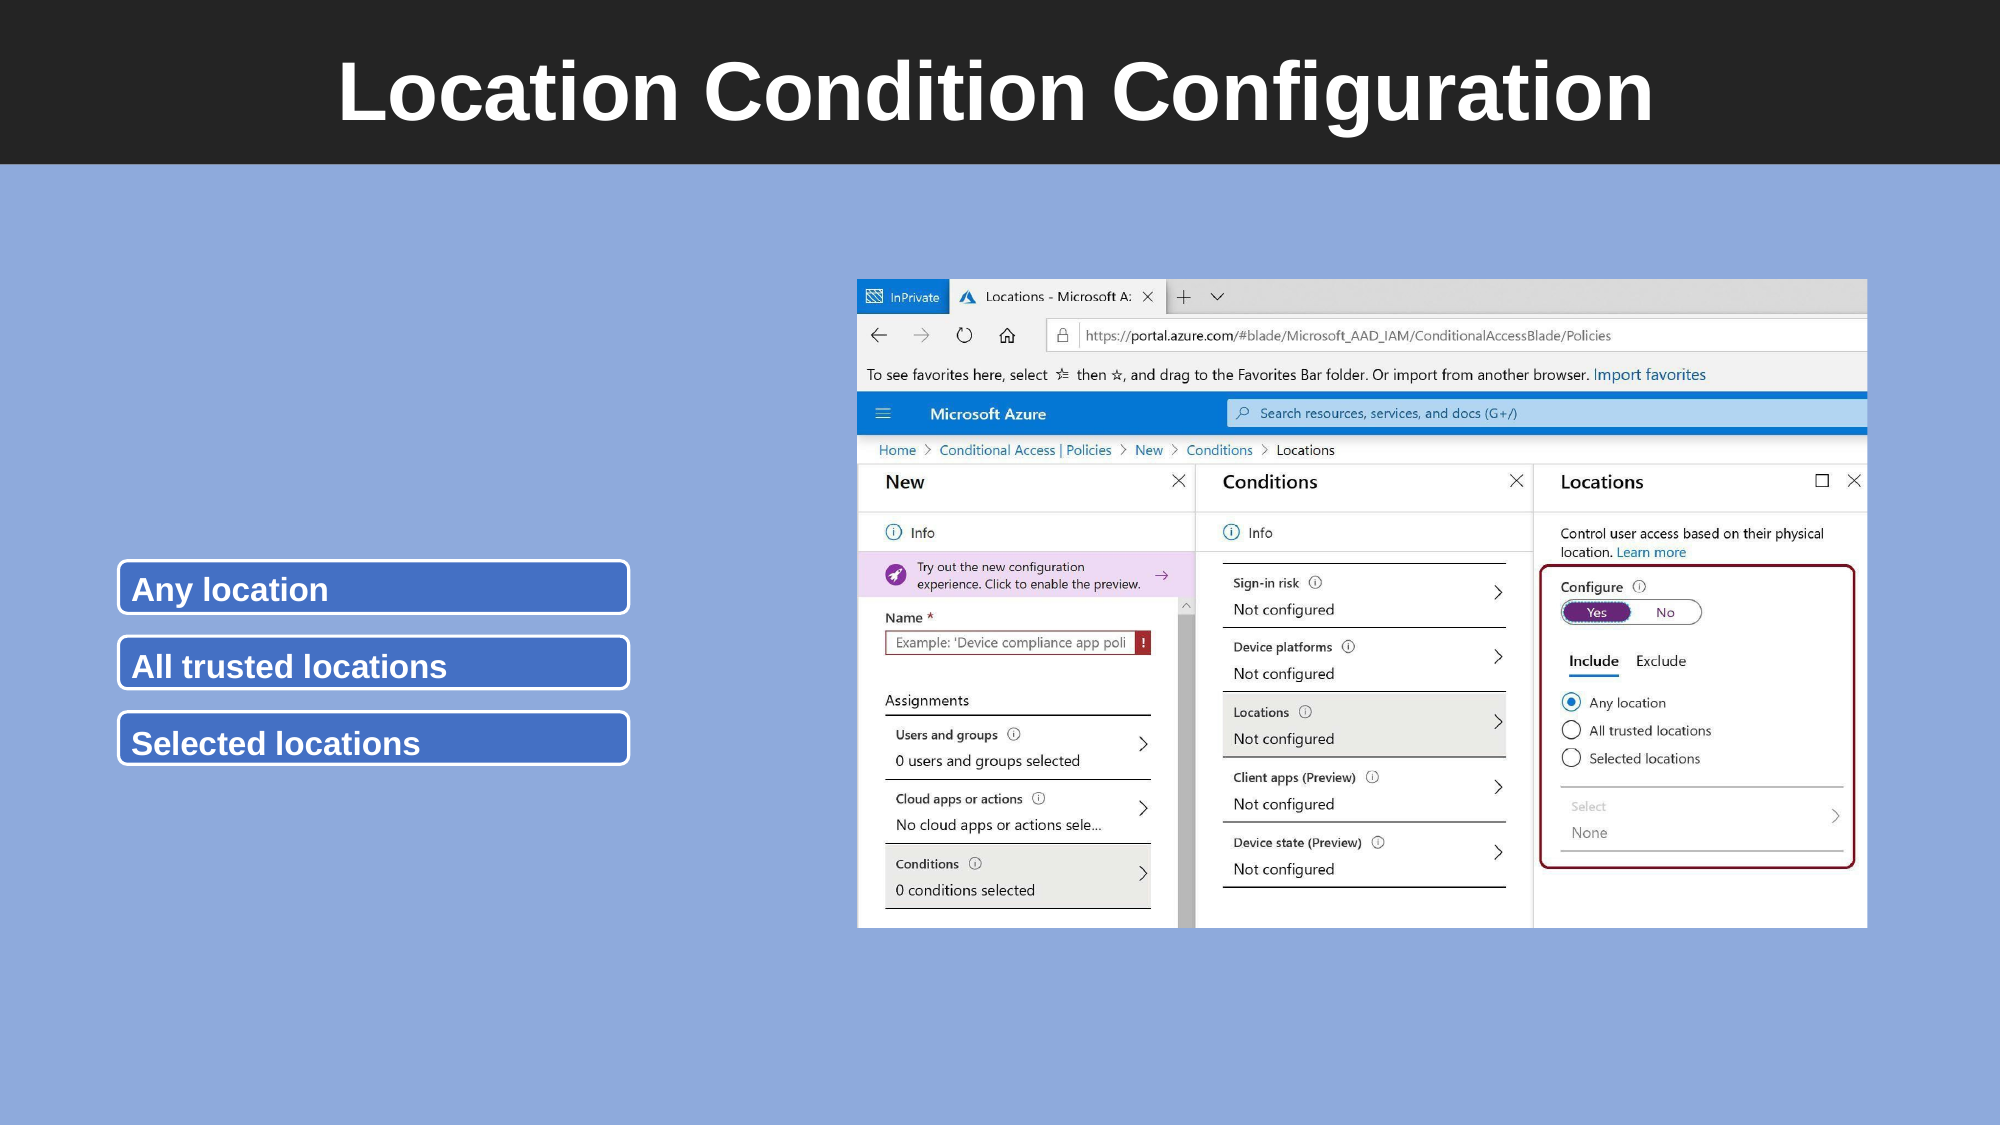

# Location Condition Configuration

Any location

All trusted locations

Selected locations